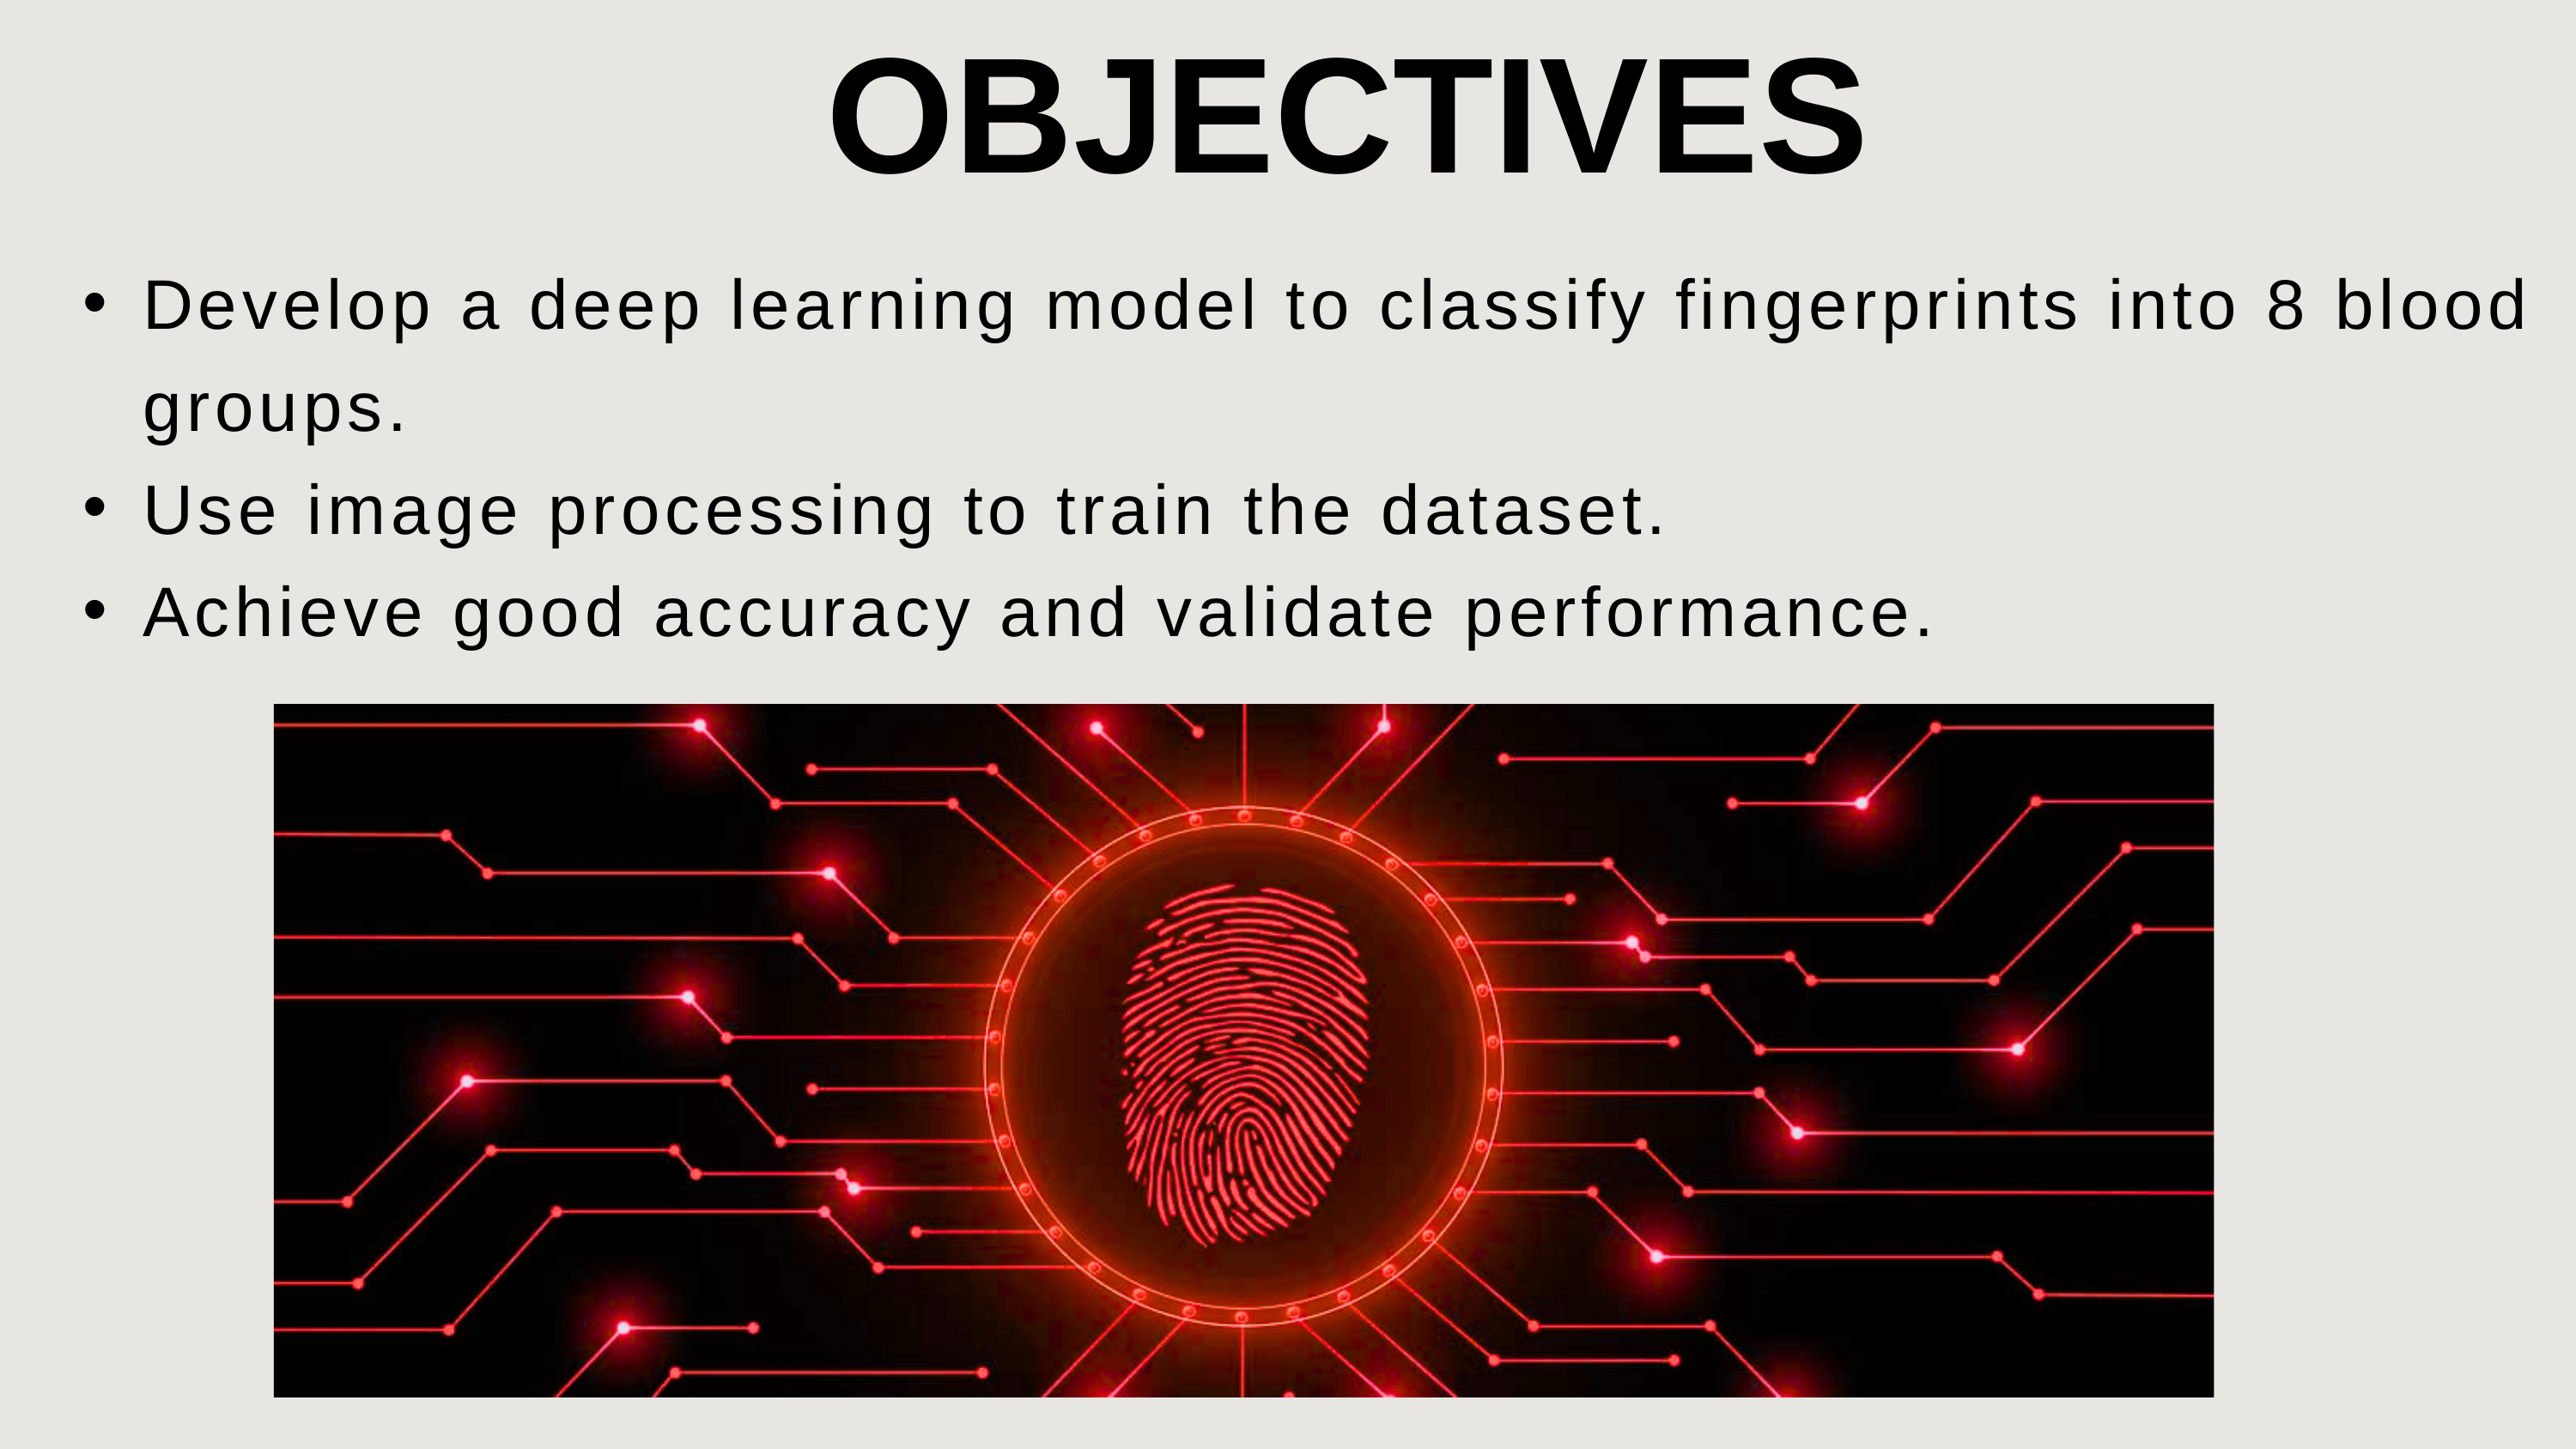

OBJECTIVES
Develop a deep learning model to classify fingerprints into 8 blood groups.
Use image processing to train the dataset.
Achieve good accuracy and validate performance.